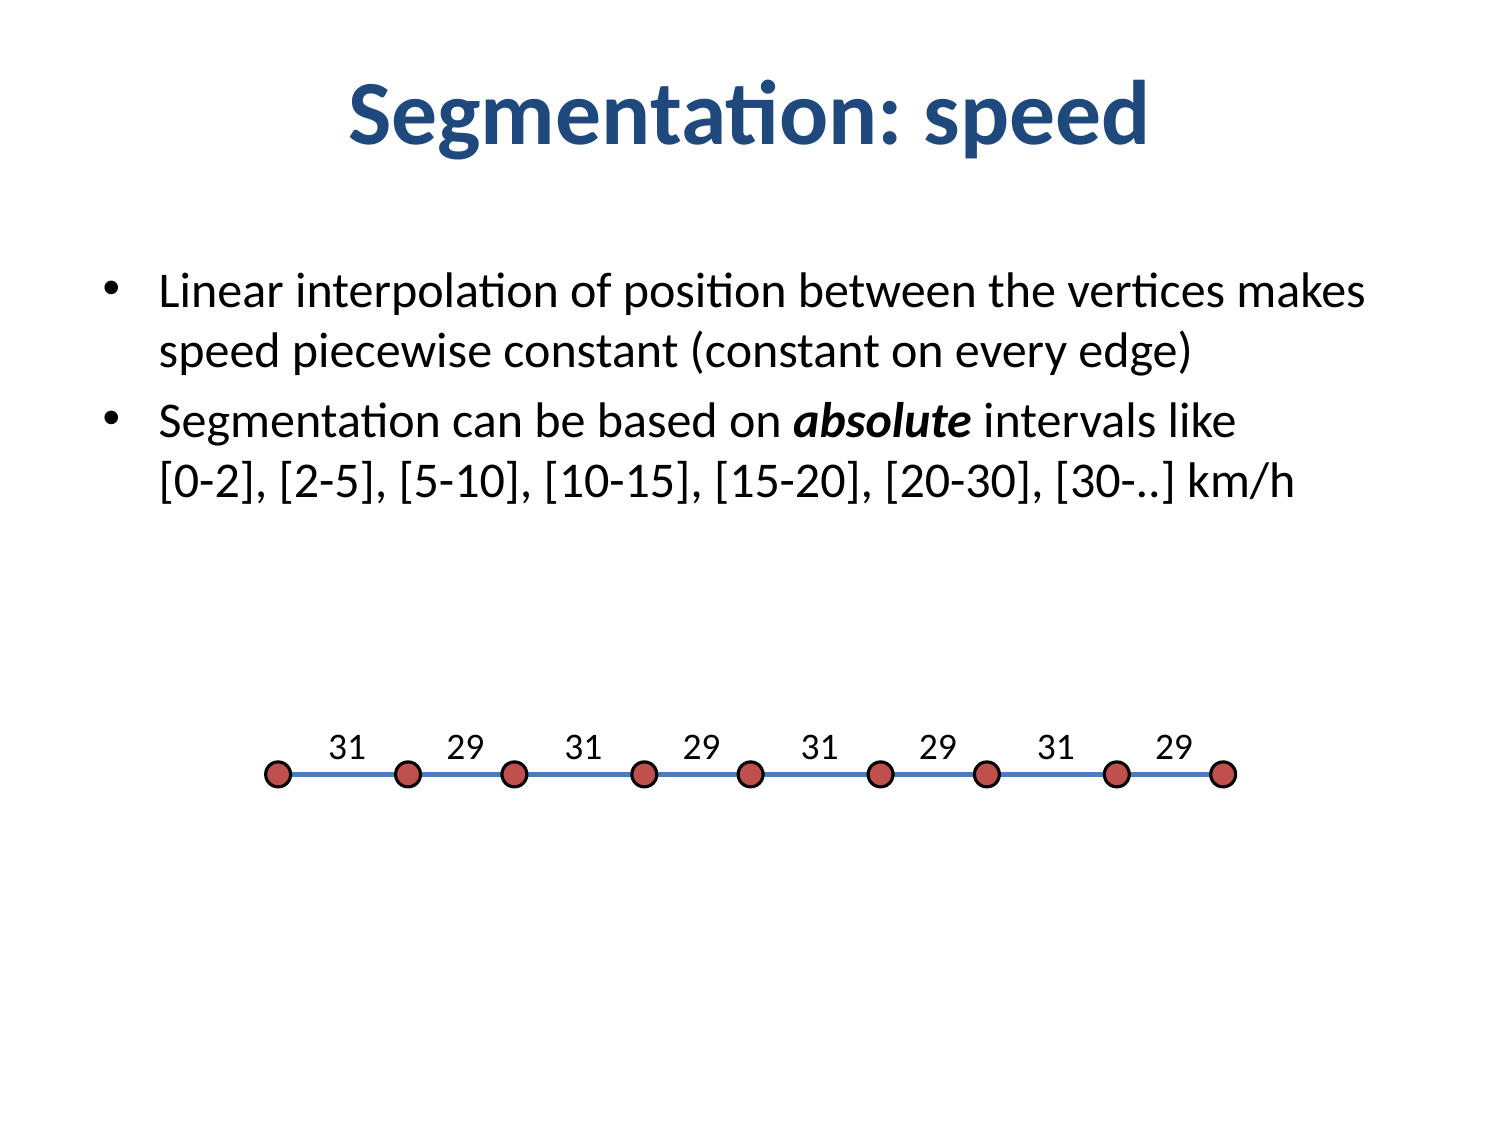

Segmentation: speed
Linear interpolation of position between the vertices makes speed piecewise constant (constant on every edge)
Segmentation can be based on absolute intervals like
[0-2], [2-5], [5-10], [10-15], [15-20], [20-30], [30-..] km/h
31
29
31
29
31
29
31
29